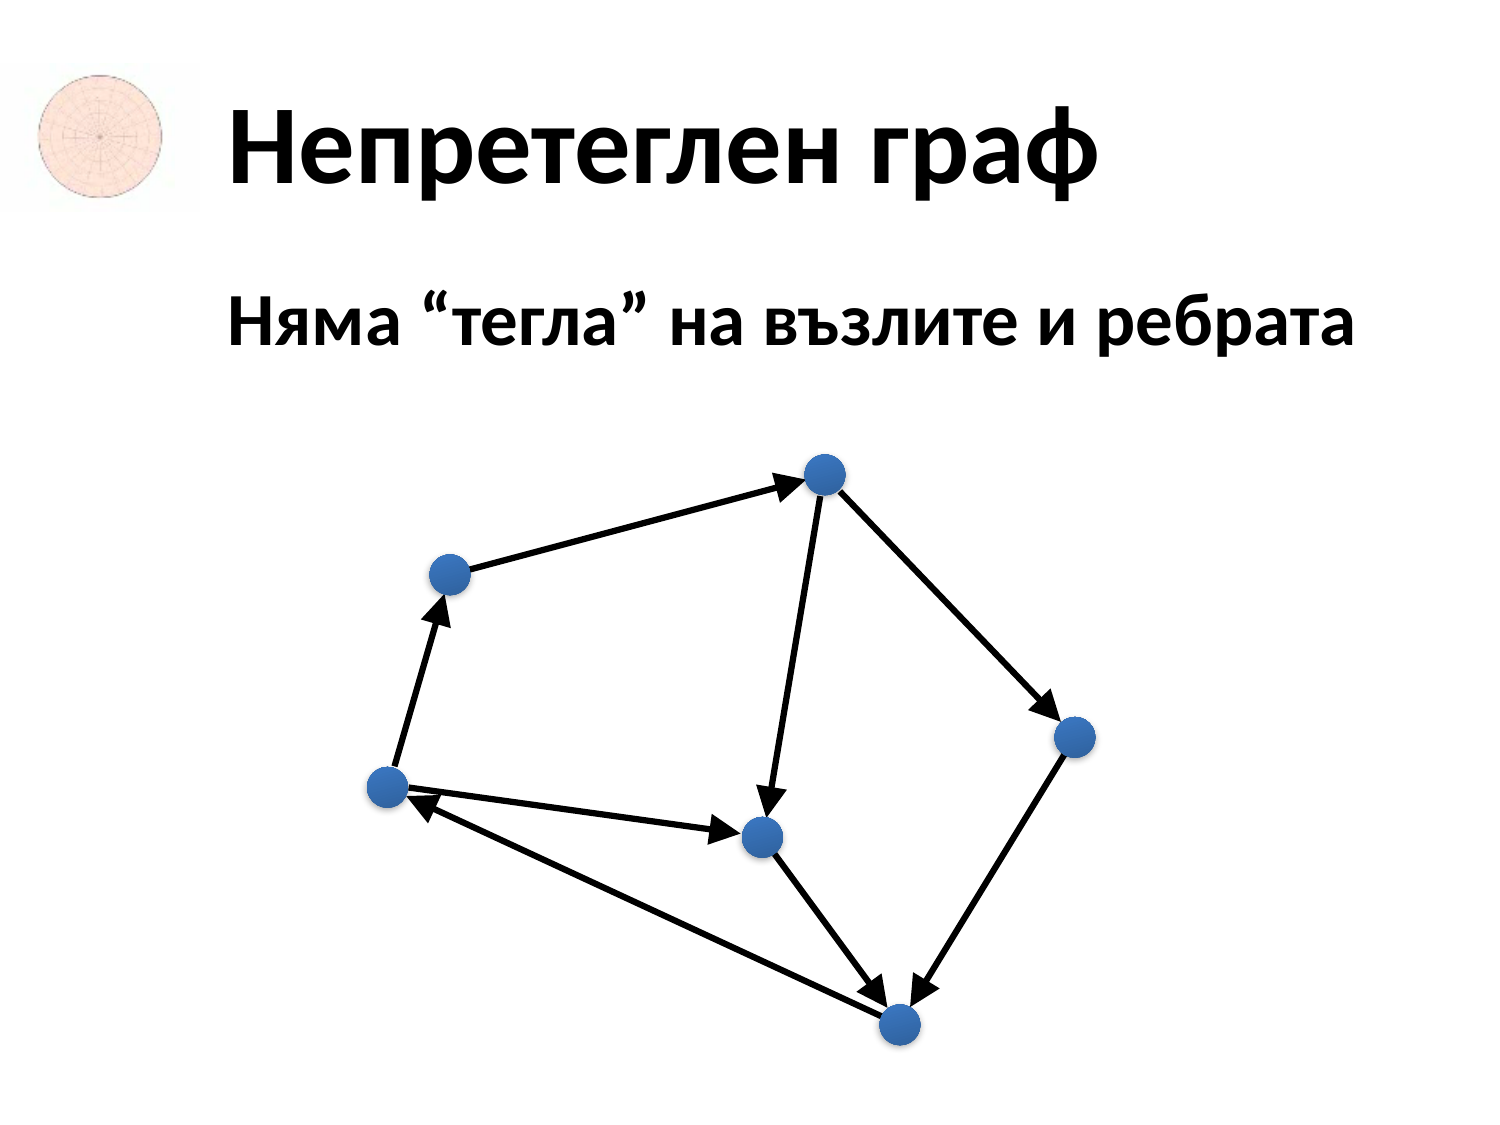

# Непретеглен граф
Няма “тегла” на възлите и ребрата